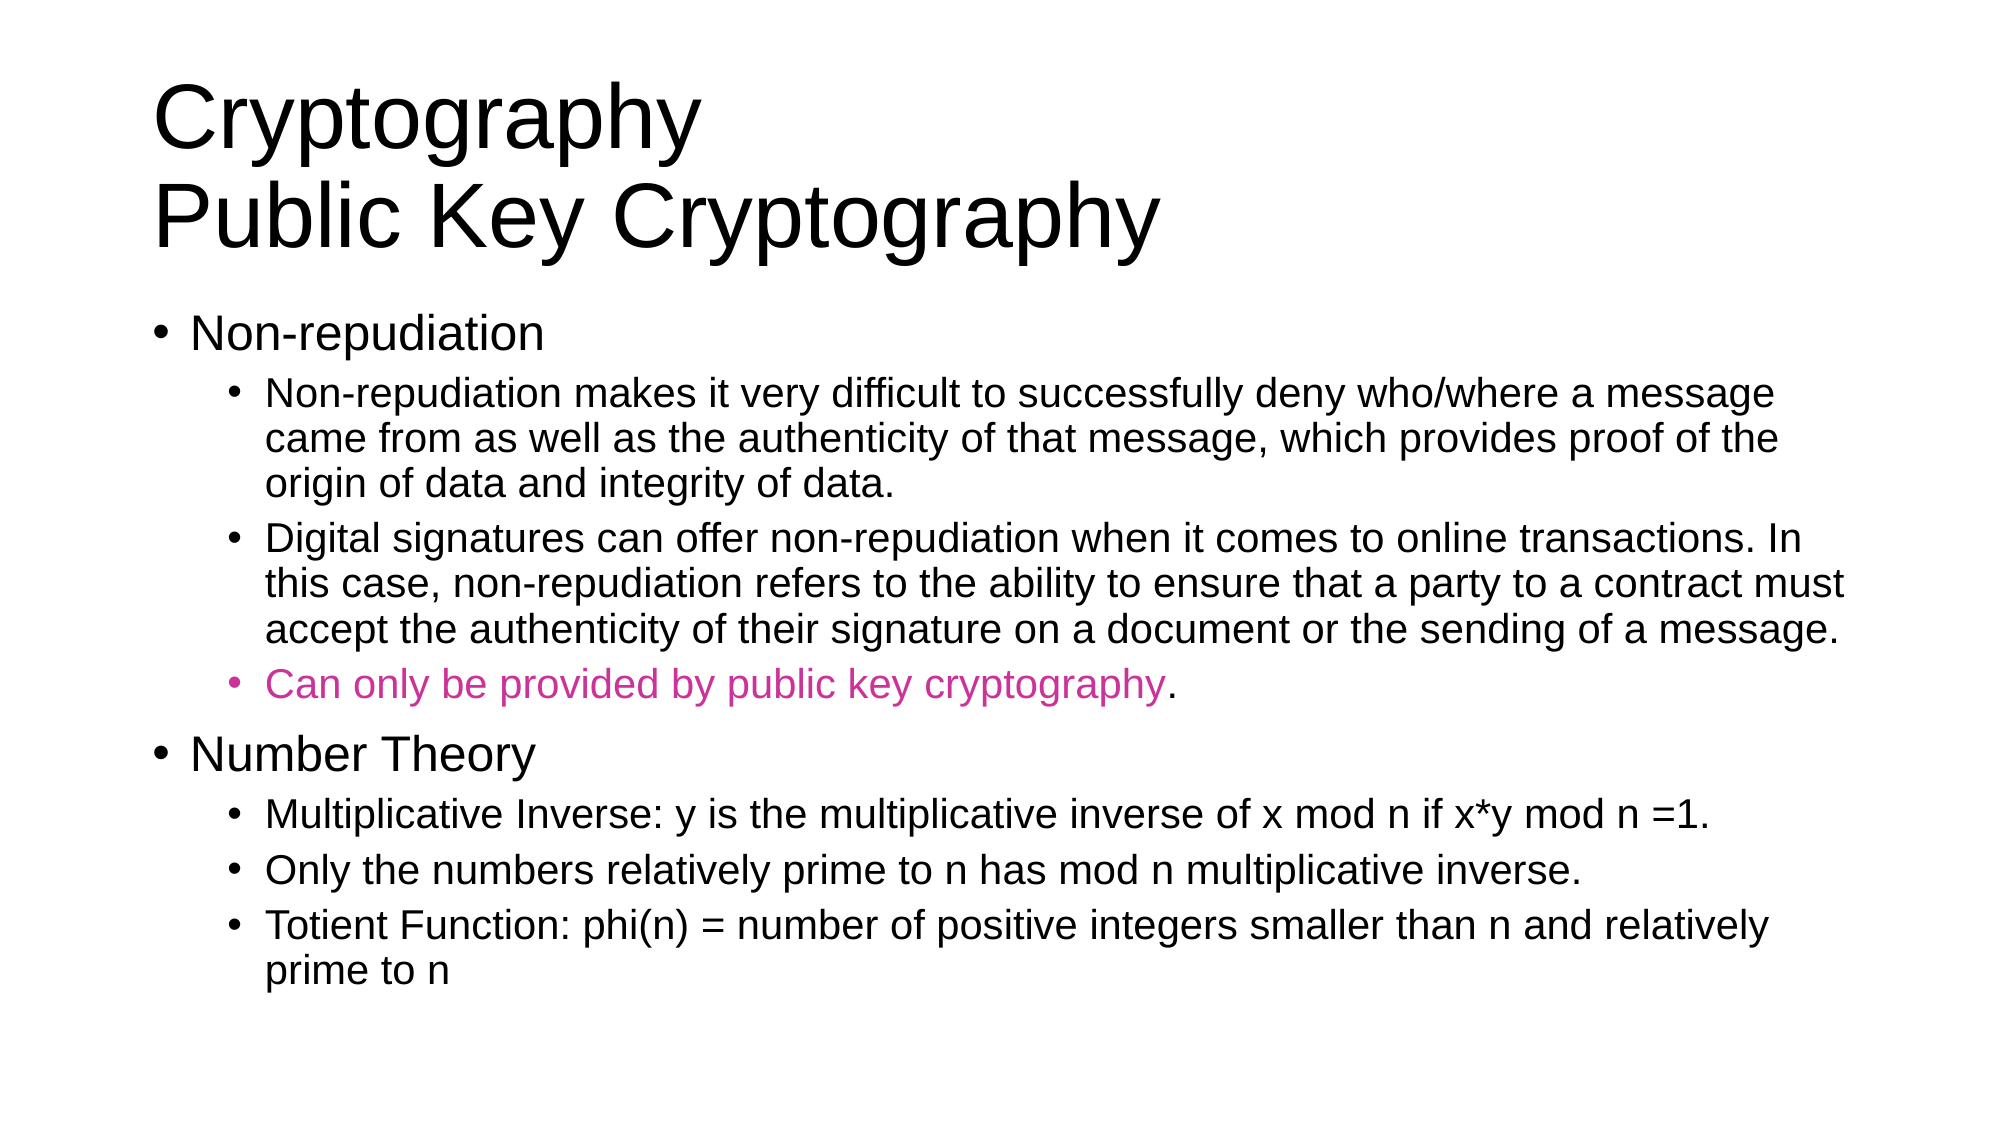

# Cryptography Public Key Cryptography
Non-repudiation
Non-repudiation makes it very difficult to successfully deny who/where a message came from as well as the authenticity of that message, which provides proof of the origin of data and integrity of data.
Digital signatures can offer non-repudiation when it comes to online transactions. In this case, non-repudiation refers to the ability to ensure that a party to a contract must accept the authenticity of their signature on a document or the sending of a message.
Can only be provided by public key cryptography.
Number Theory
Multiplicative Inverse: y is the multiplicative inverse of x mod n if x*y mod n =1.
Only the numbers relatively prime to n has mod n multiplicative inverse.
Totient Function: phi(n) = number of positive integers smaller than n and relatively prime to n